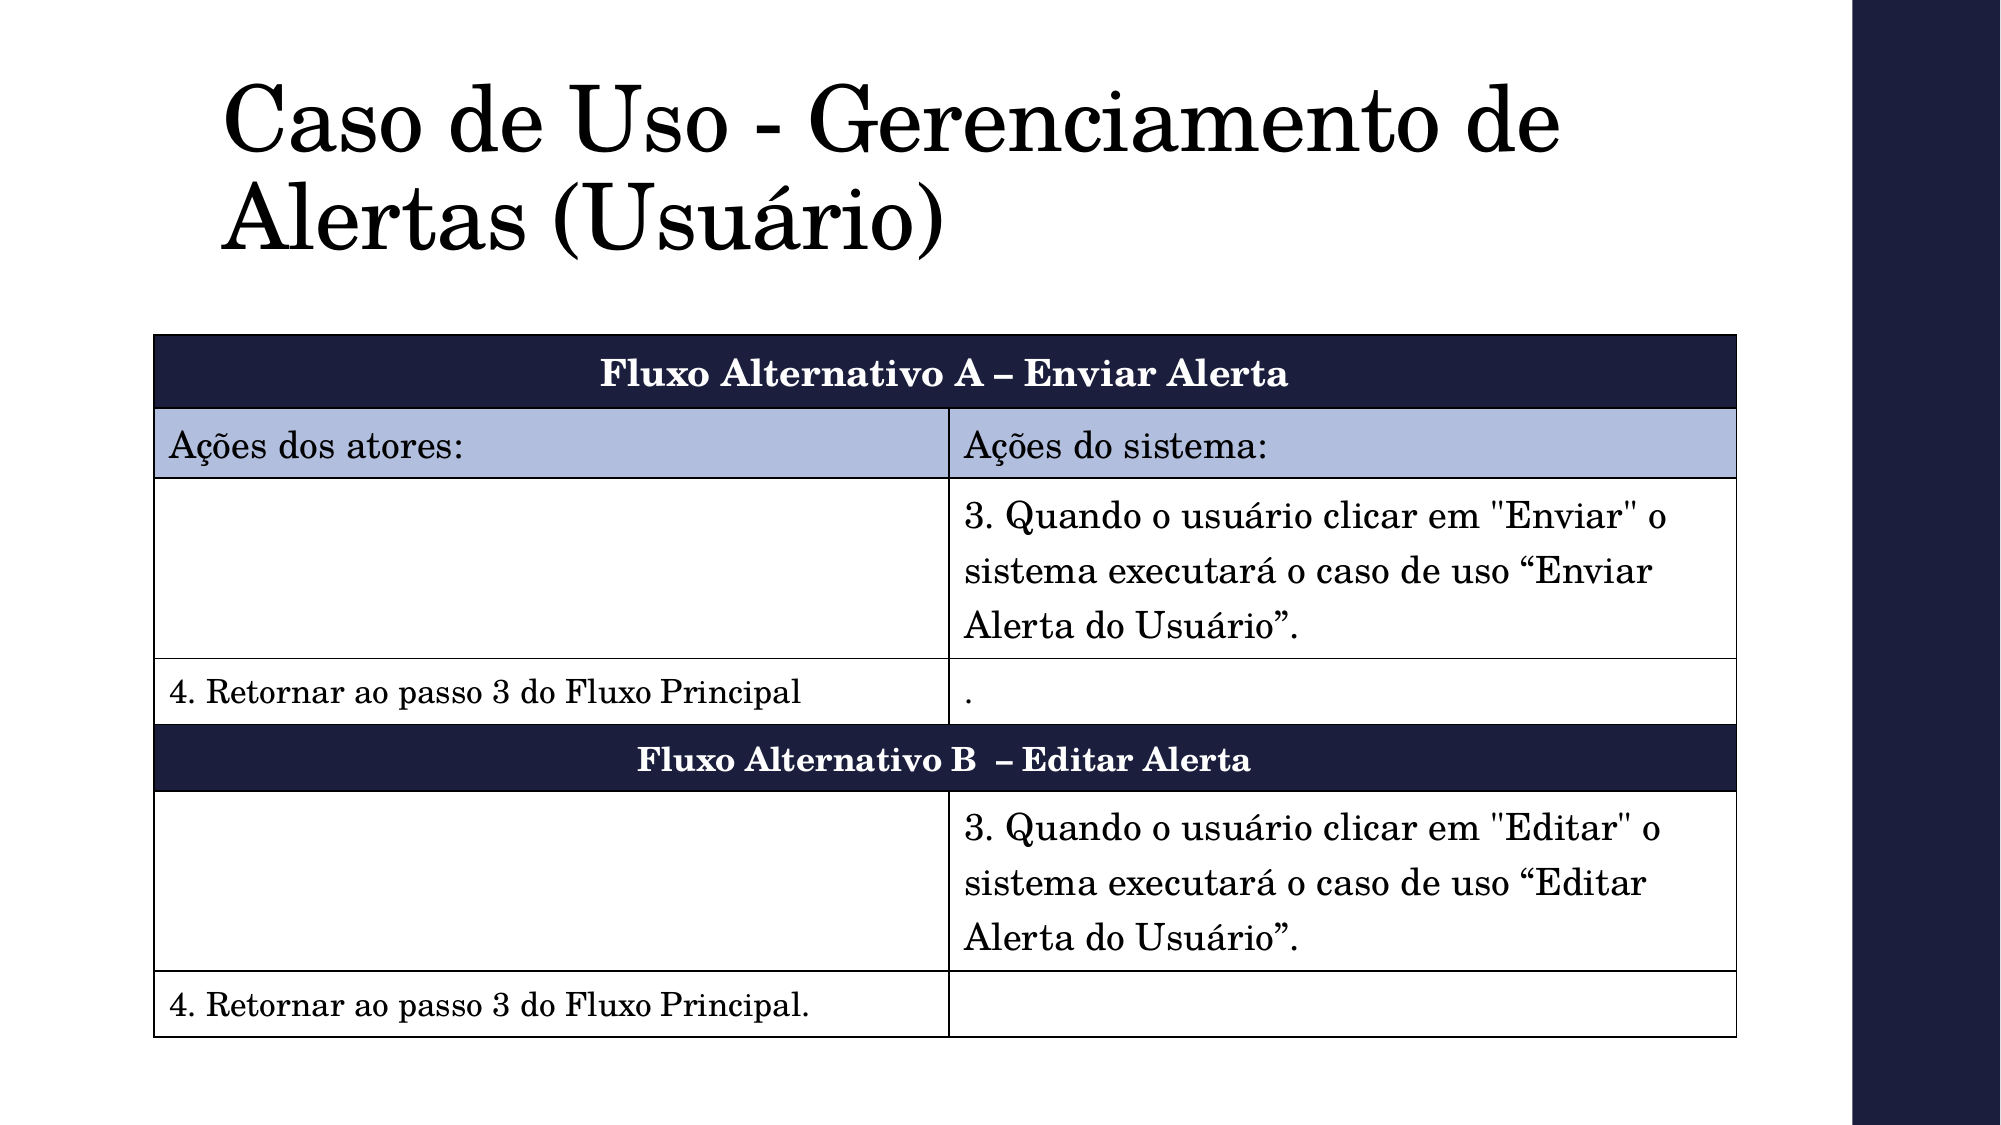

# Caso de Uso - Gerenciamento de Alertas (Usuário)
| Fluxo Alternativo A – Enviar Alerta |  |
| --- | --- |
| Ações dos atores: | Ações do sistema: |
|  | 3. Quando o usuário clicar em "Enviar" o sistema executará o caso de uso “Enviar Alerta do Usuário”. |
| 4. Retornar ao passo 3 do Fluxo Principal | . |
| Fluxo Alternativo B – Editar Alerta |  |
|  | 3. Quando o usuário clicar em "Editar" o sistema executará o caso de uso “Editar Alerta do Usuário”. |
| 4. Retornar ao passo 3 do Fluxo Principal. |  |